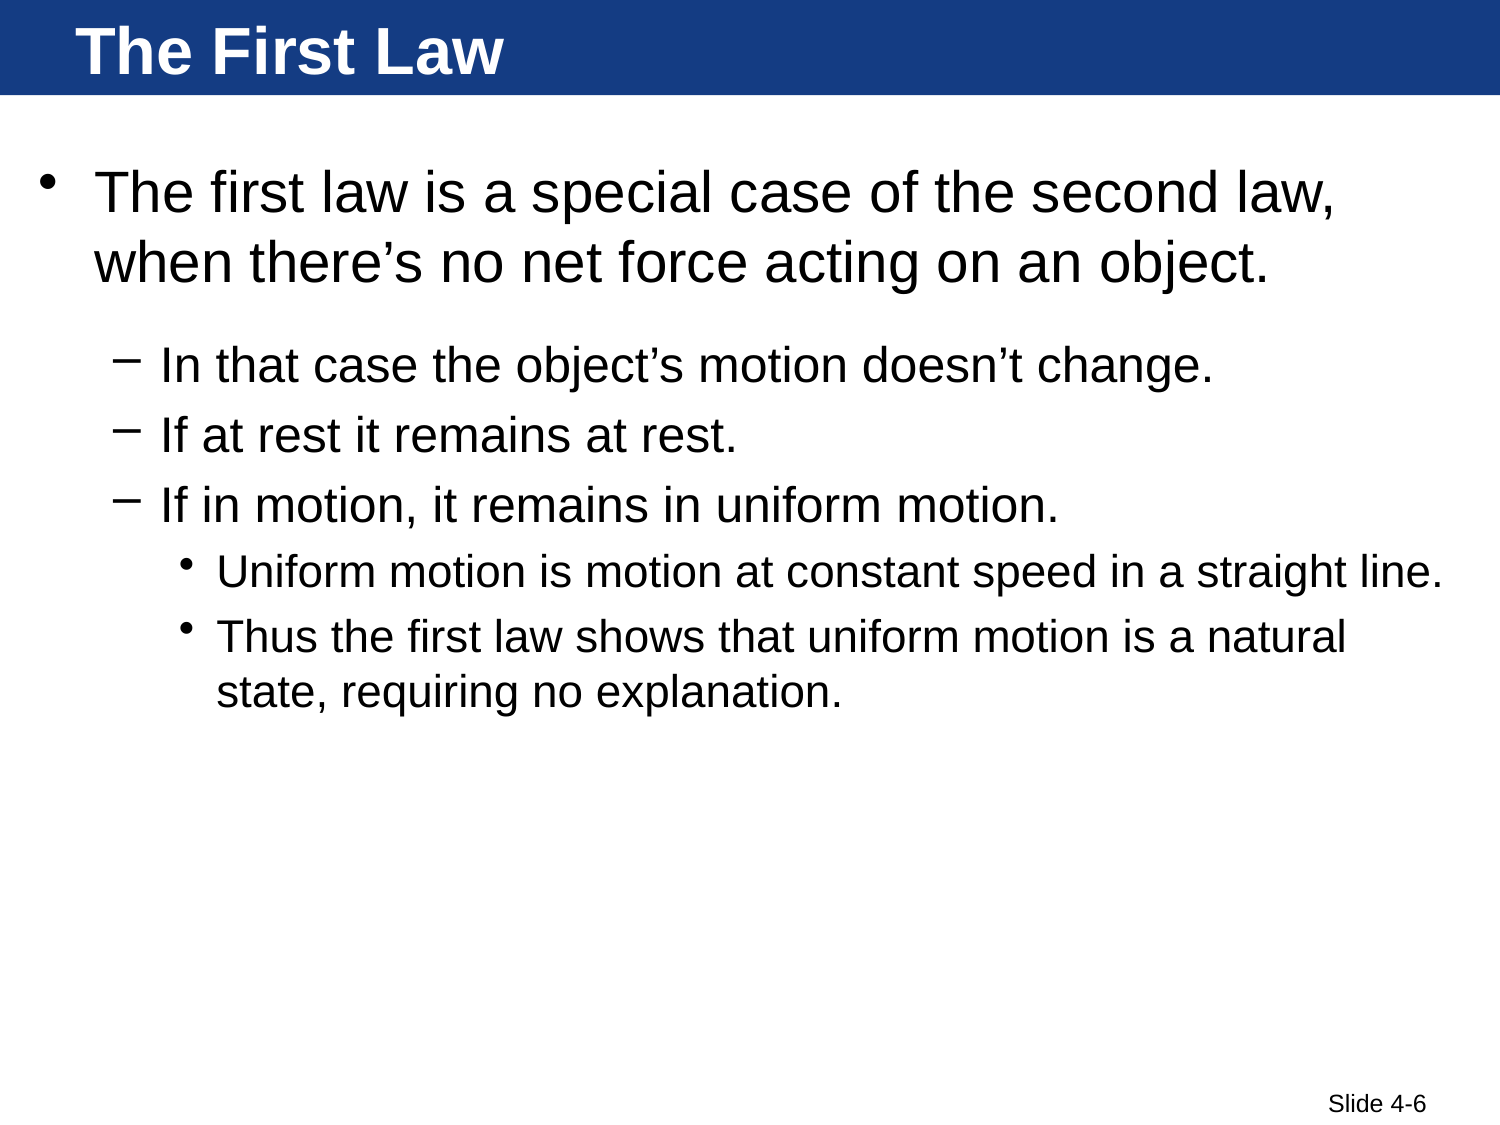

# The First Law
The first law is a special case of the second law, when there’s no net force acting on an object.

In that case the object’s motion doesn’t change.
If at rest it remains at rest.
If in motion, it remains in uniform motion.
Uniform motion is motion at constant speed in a straight line.
Thus the first law shows that uniform motion is a natural state, requiring no explanation.